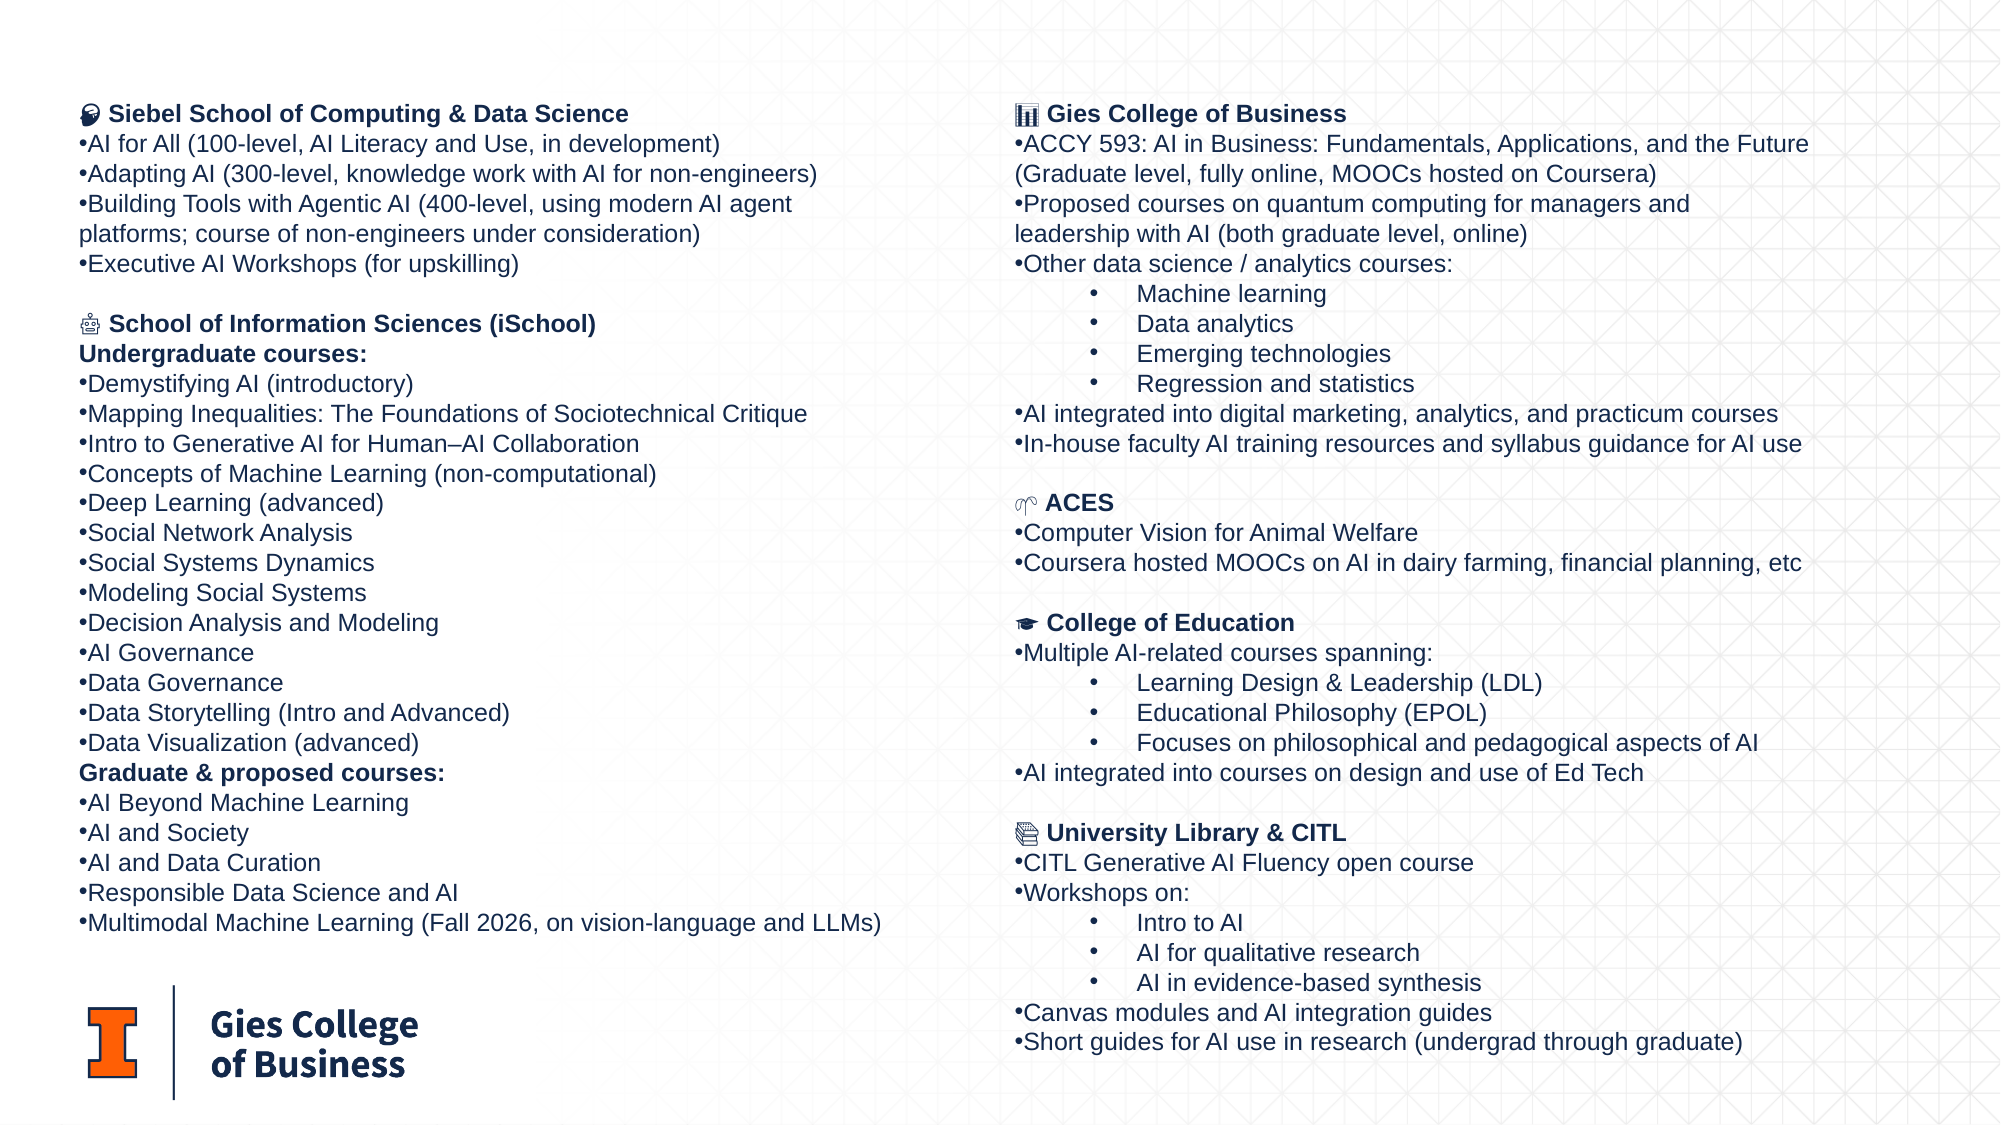

🧠 Siebel School of Computing & Data Science
AI for All (100-level, AI Literacy and Use, in development)
Adapting AI (300-level, knowledge work with AI for non-engineers)
Building Tools with Agentic AI (400-level, using modern AI agent platforms; course of non-engineers under consideration)
Executive AI Workshops (for upskilling)
🤖 School of Information Sciences (iSchool)
Undergraduate courses:
Demystifying AI (introductory)
Mapping Inequalities: The Foundations of Sociotechnical Critique
Intro to Generative AI for Human–AI Collaboration
Concepts of Machine Learning (non-computational)
Deep Learning (advanced)
Social Network Analysis
Social Systems Dynamics
Modeling Social Systems
Decision Analysis and Modeling
AI Governance
Data Governance
Data Storytelling (Intro and Advanced)
Data Visualization (advanced)
Graduate & proposed courses:
AI Beyond Machine Learning
AI and Society
AI and Data Curation
Responsible Data Science and AI
Multimodal Machine Learning (Fall 2026, on vision-language and LLMs)
📊 Gies College of Business
ACCY 593: AI in Business: Fundamentals, Applications, and the Future (Graduate level, fully online, MOOCs hosted on Coursera)
Proposed courses on quantum computing for managers and leadership with AI (both graduate level, online)
Other data science / analytics courses:
Machine learning
Data analytics
Emerging technologies
Regression and statistics
AI integrated into digital marketing, analytics, and practicum courses
In-house faculty AI training resources and syllabus guidance for AI use

🌱 ACES
Computer Vision for Animal Welfare
Coursera hosted MOOCs on AI in dairy farming, financial planning, etc
🎓 College of Education
Multiple AI-related courses spanning:
Learning Design & Leadership (LDL)
Educational Philosophy (EPOL)
Focuses on philosophical and pedagogical aspects of AI
AI integrated into courses on design and use of Ed Tech
📚 University Library & CITL
CITL Generative AI Fluency open course
Workshops on:
Intro to AI
AI for qualitative research
AI in evidence-based synthesis
Canvas modules and AI integration guides
Short guides for AI use in research (undergrad through graduate)